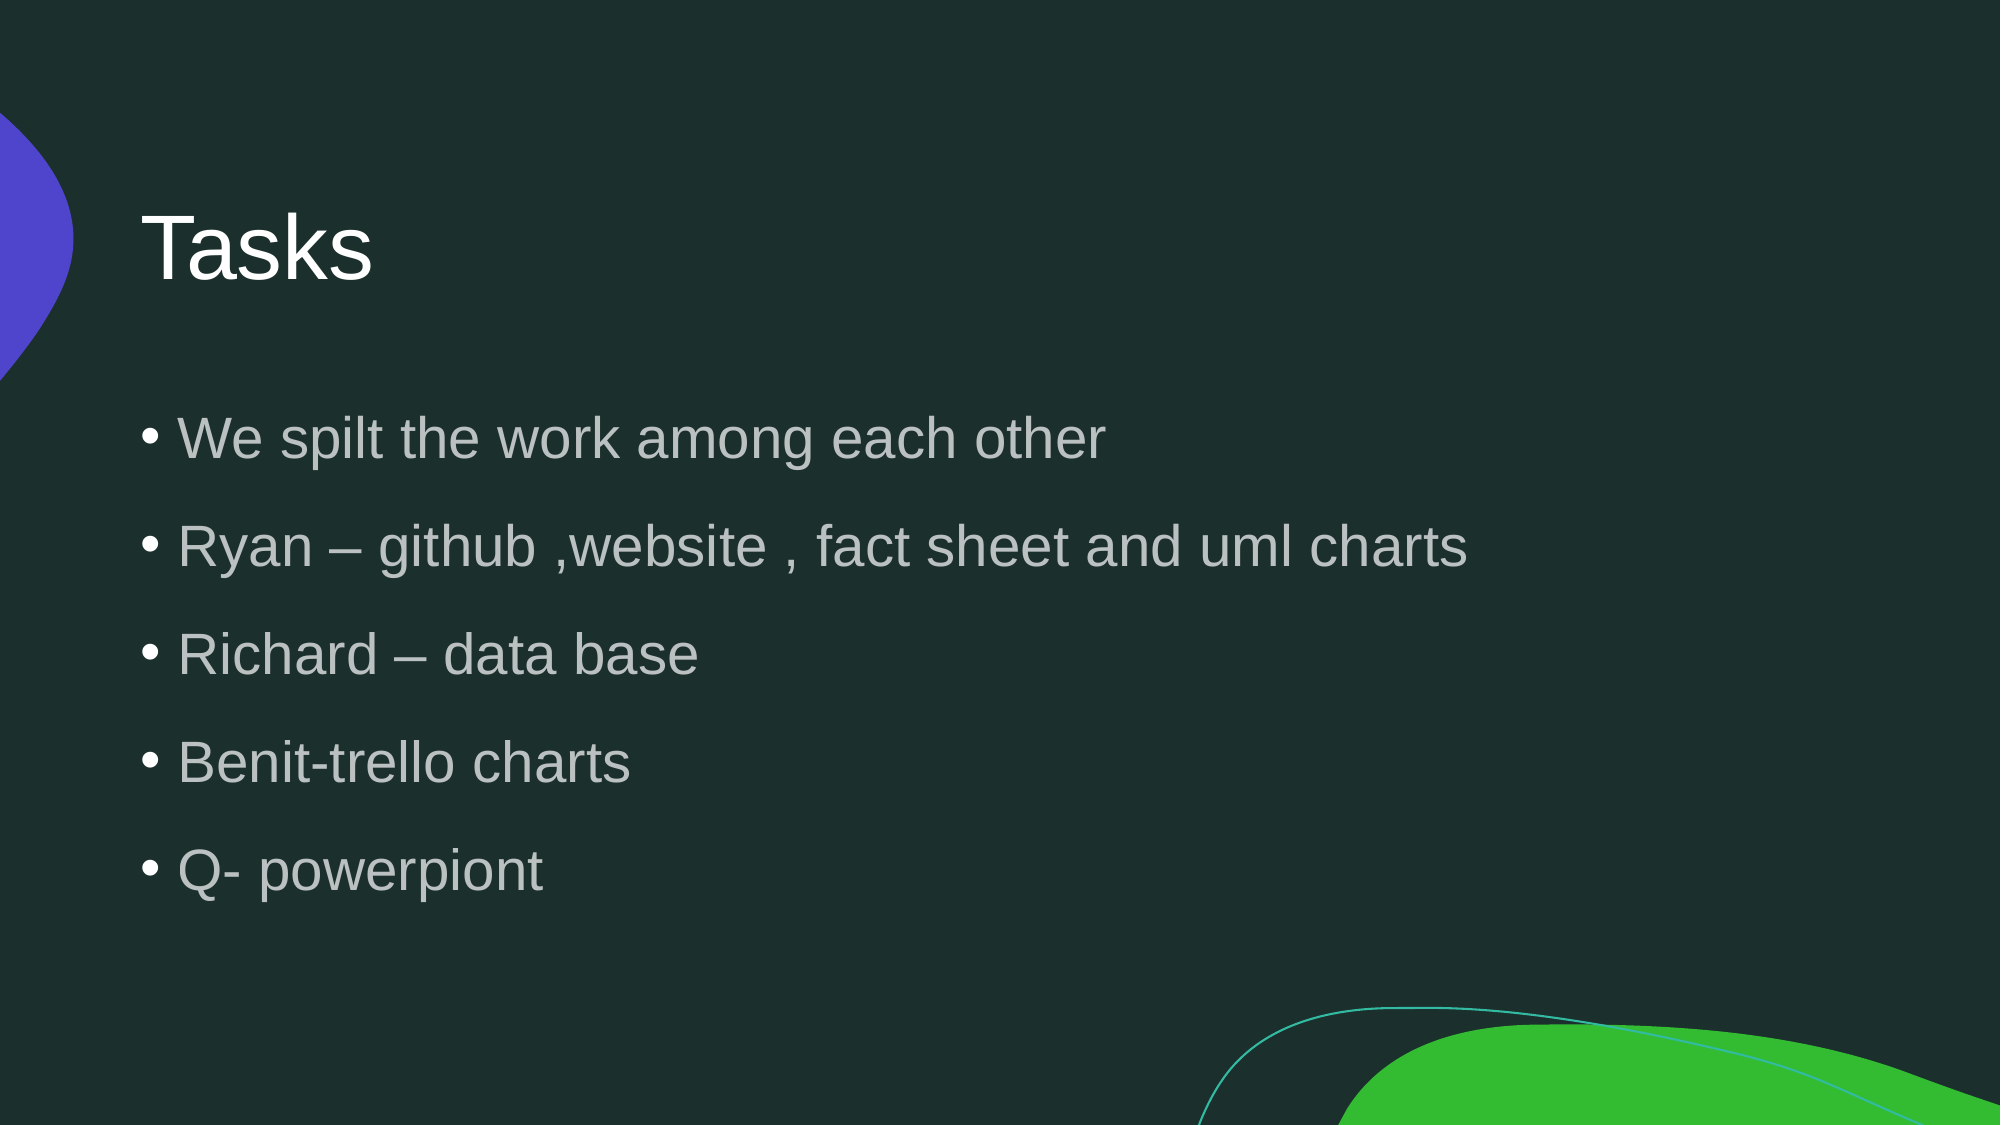

# Tasks
We spilt the work among each other
Ryan – github ,website , fact sheet and uml charts
Richard – data base
Benit-trello charts
Q- powerpiont